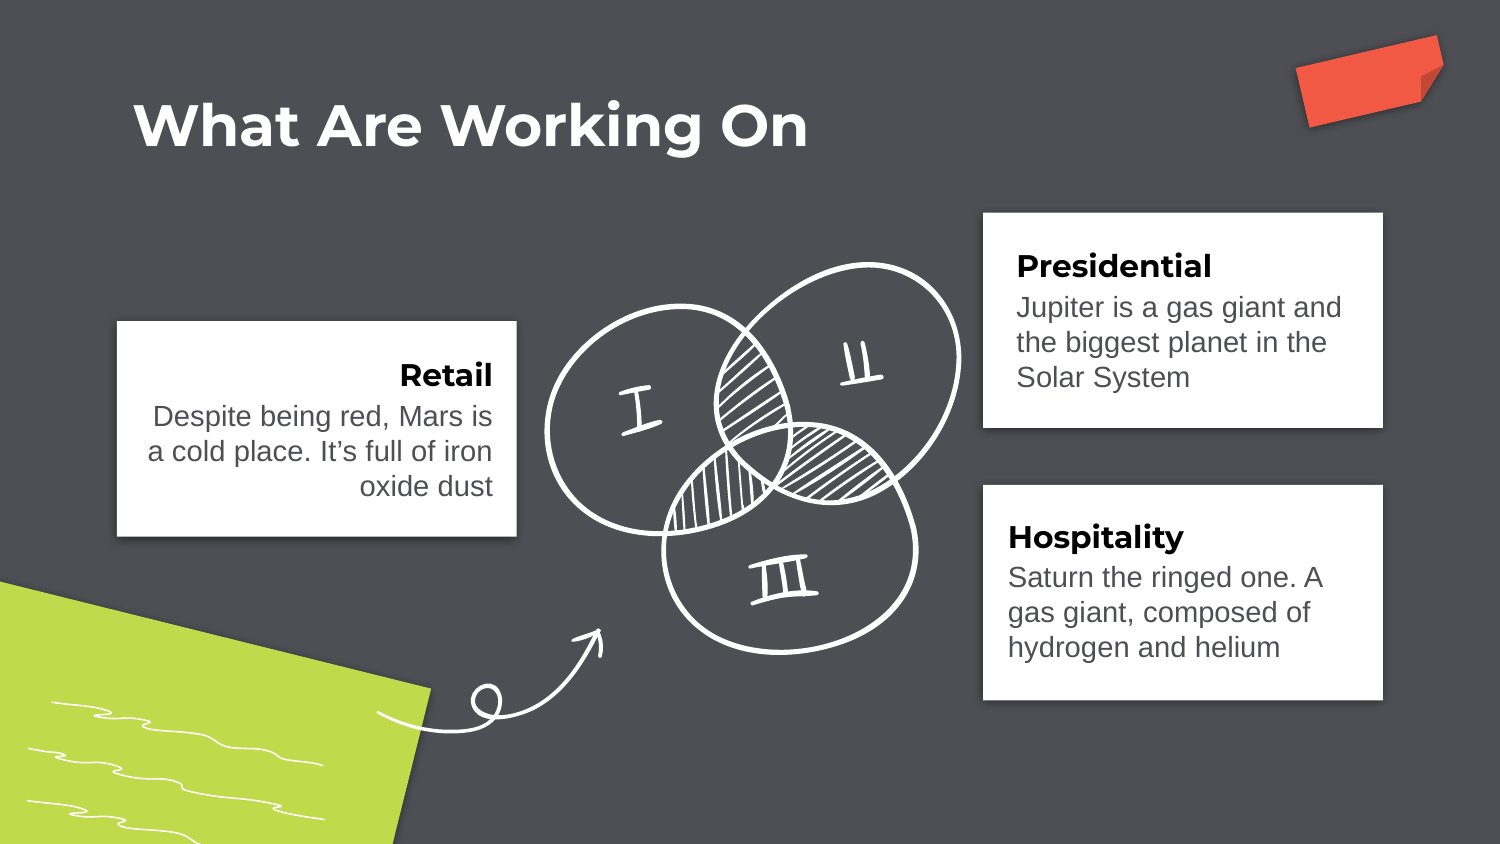

# What Are Working On

Presidential

Jupiter is a gas giant and the biggest planet in the Solar System

Retail
Despite being red, Mars is a cold place. It’s full of iron oxide dust

Hospitality
Saturn the ringed one. A gas giant, composed of hydrogen and helium